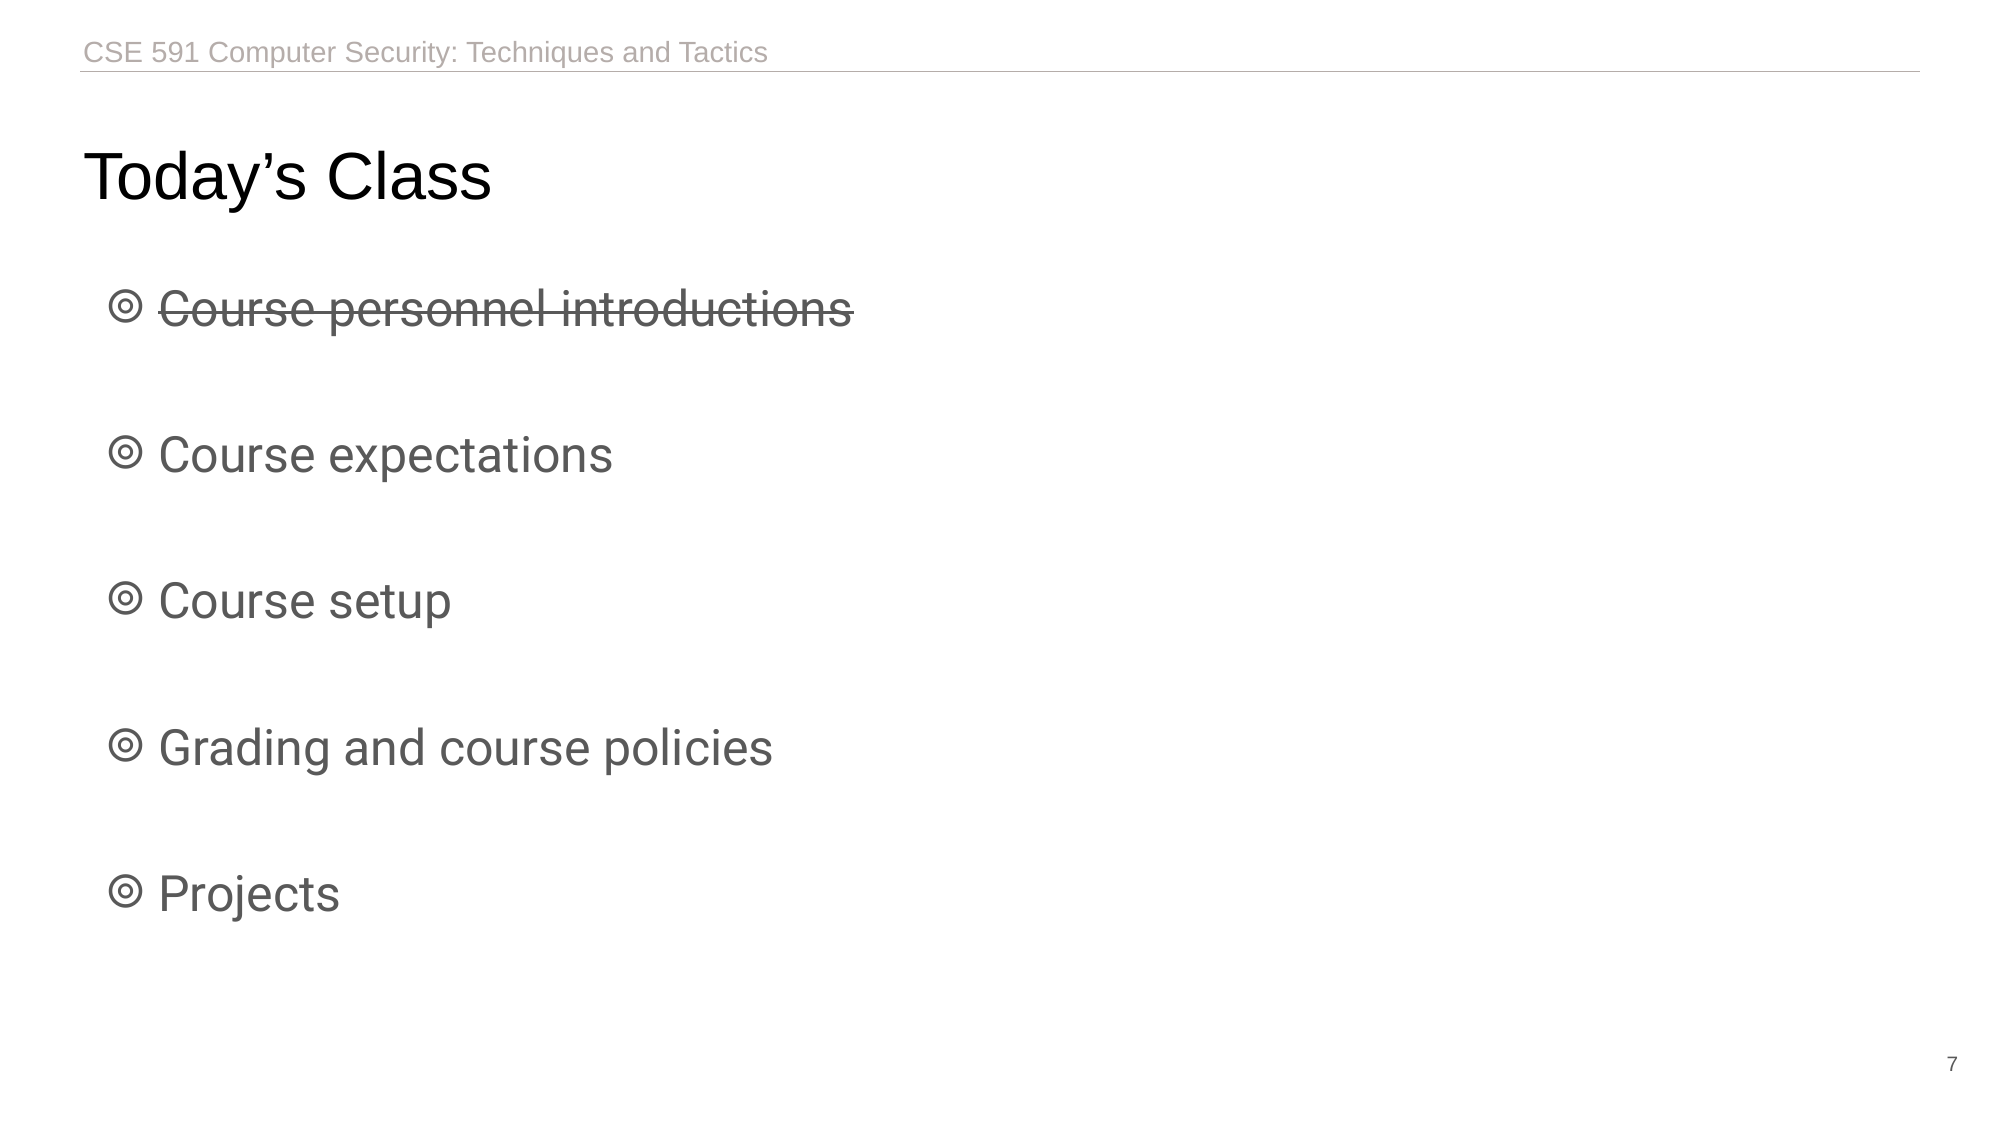

# Today’s Class
Course personnel introductions

Course expectations

Course setup

Grading and course policies

Projects

7